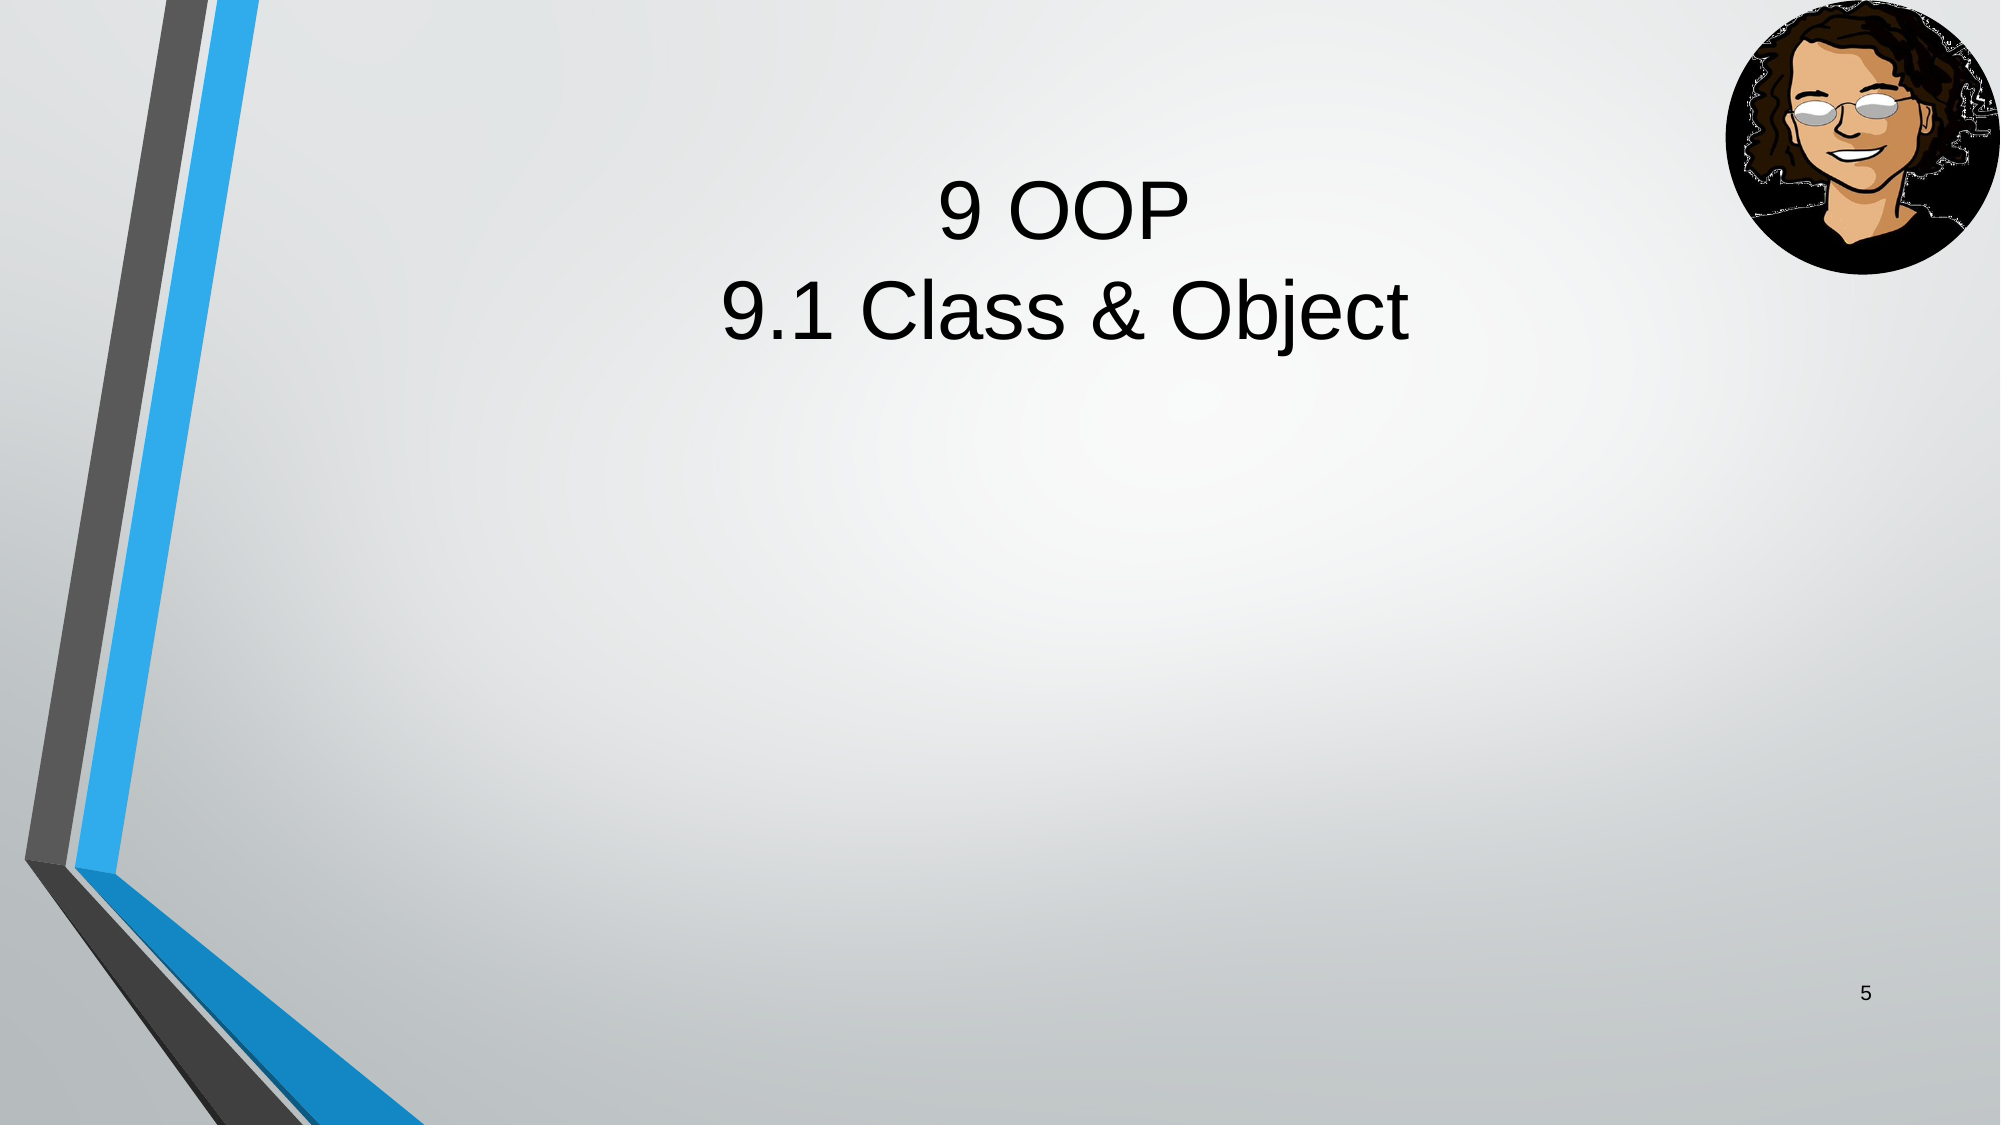

# 9 OOP 9.1 Class & Object

5